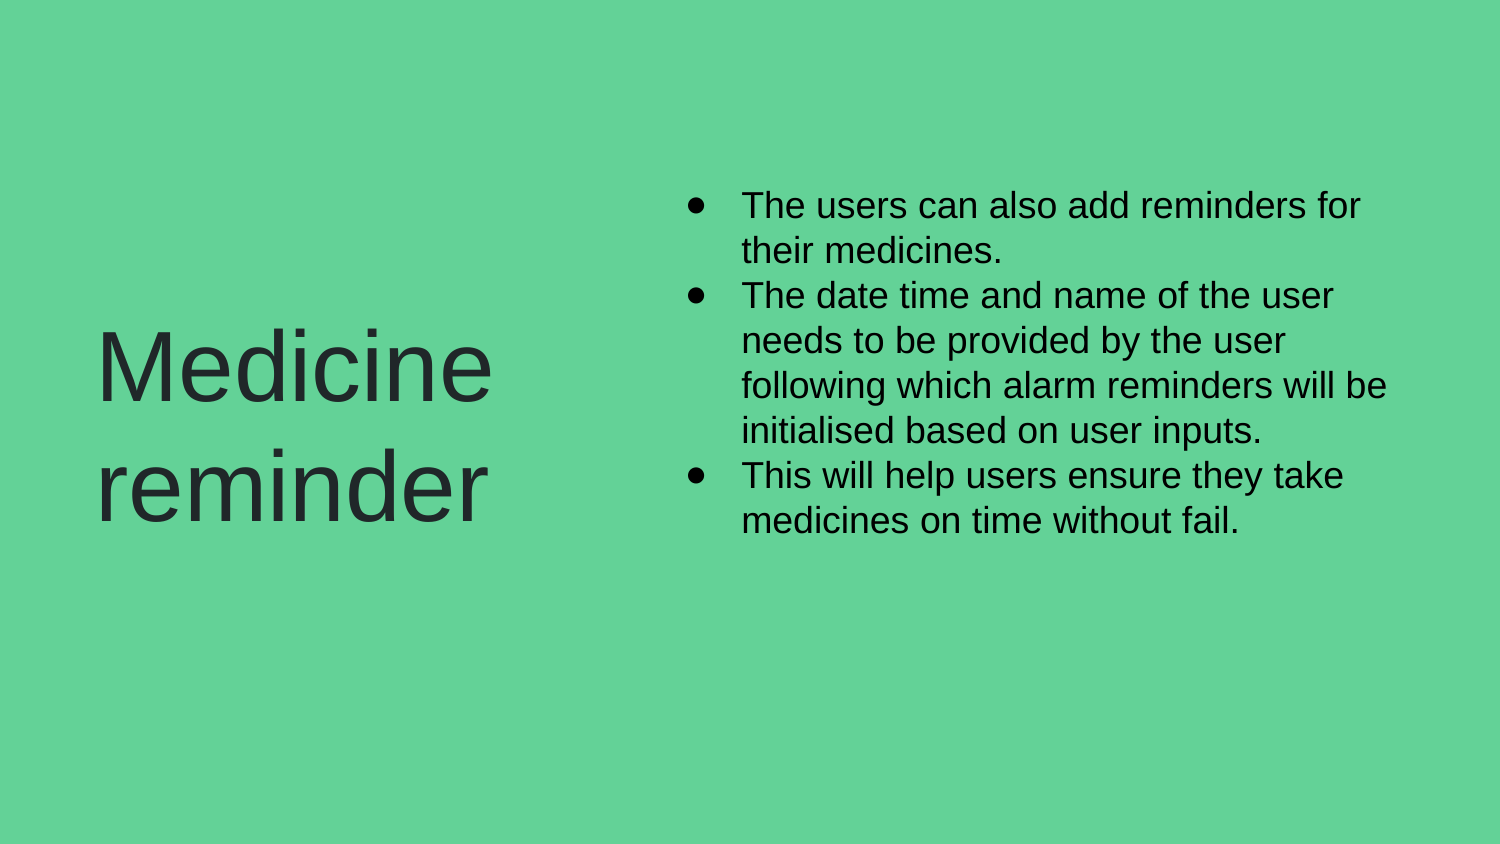

# Medicine reminder

The users can also add reminders for their medicines.
The date time and name of the user needs to be provided by the user following which alarm reminders will be initialised based on user inputs.
This will help users ensure they take medicines on time without fail.